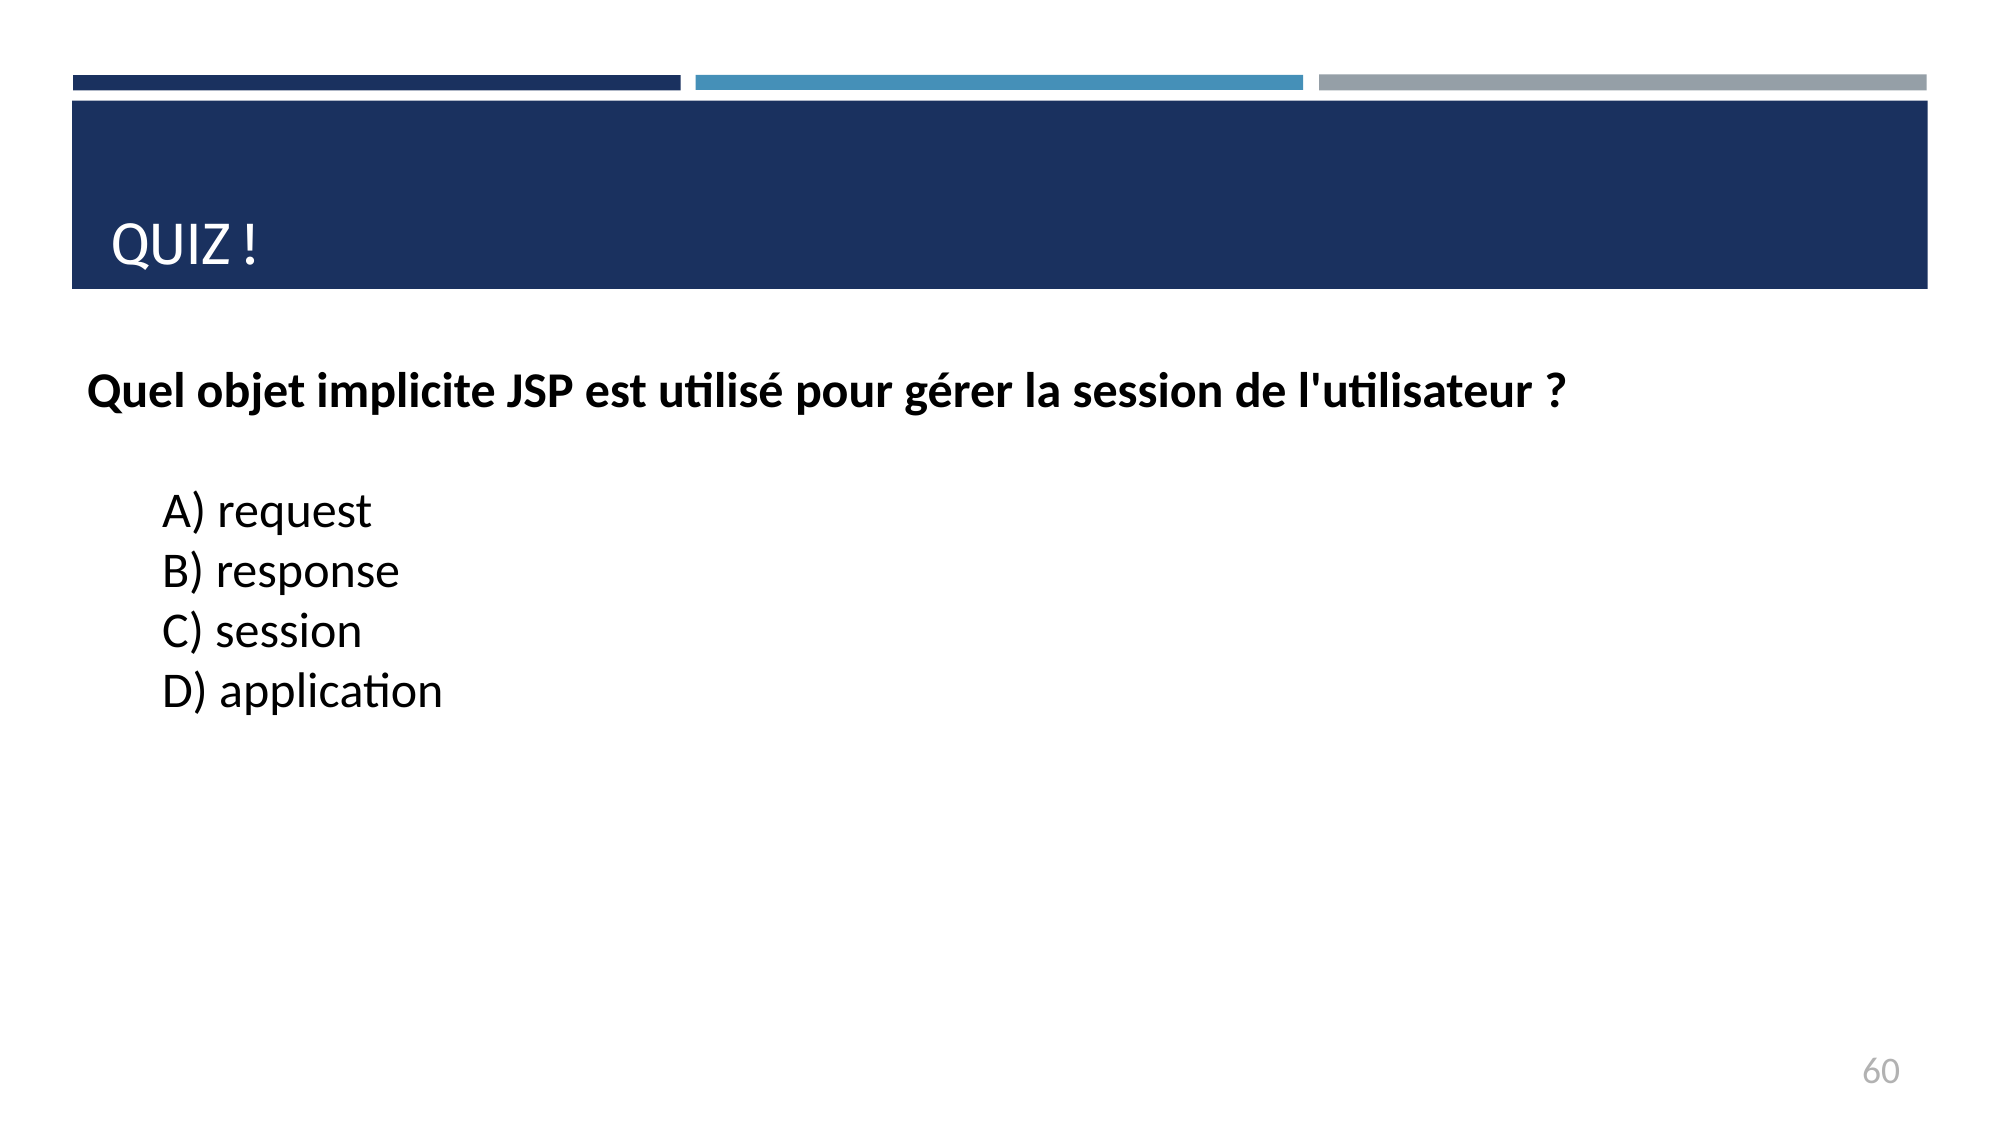

# QUIZ !
Quel objet implicite JSP est utilisé pour gérer la session de l'utilisateur ?

A) request
B) response
C) session
D) application
60